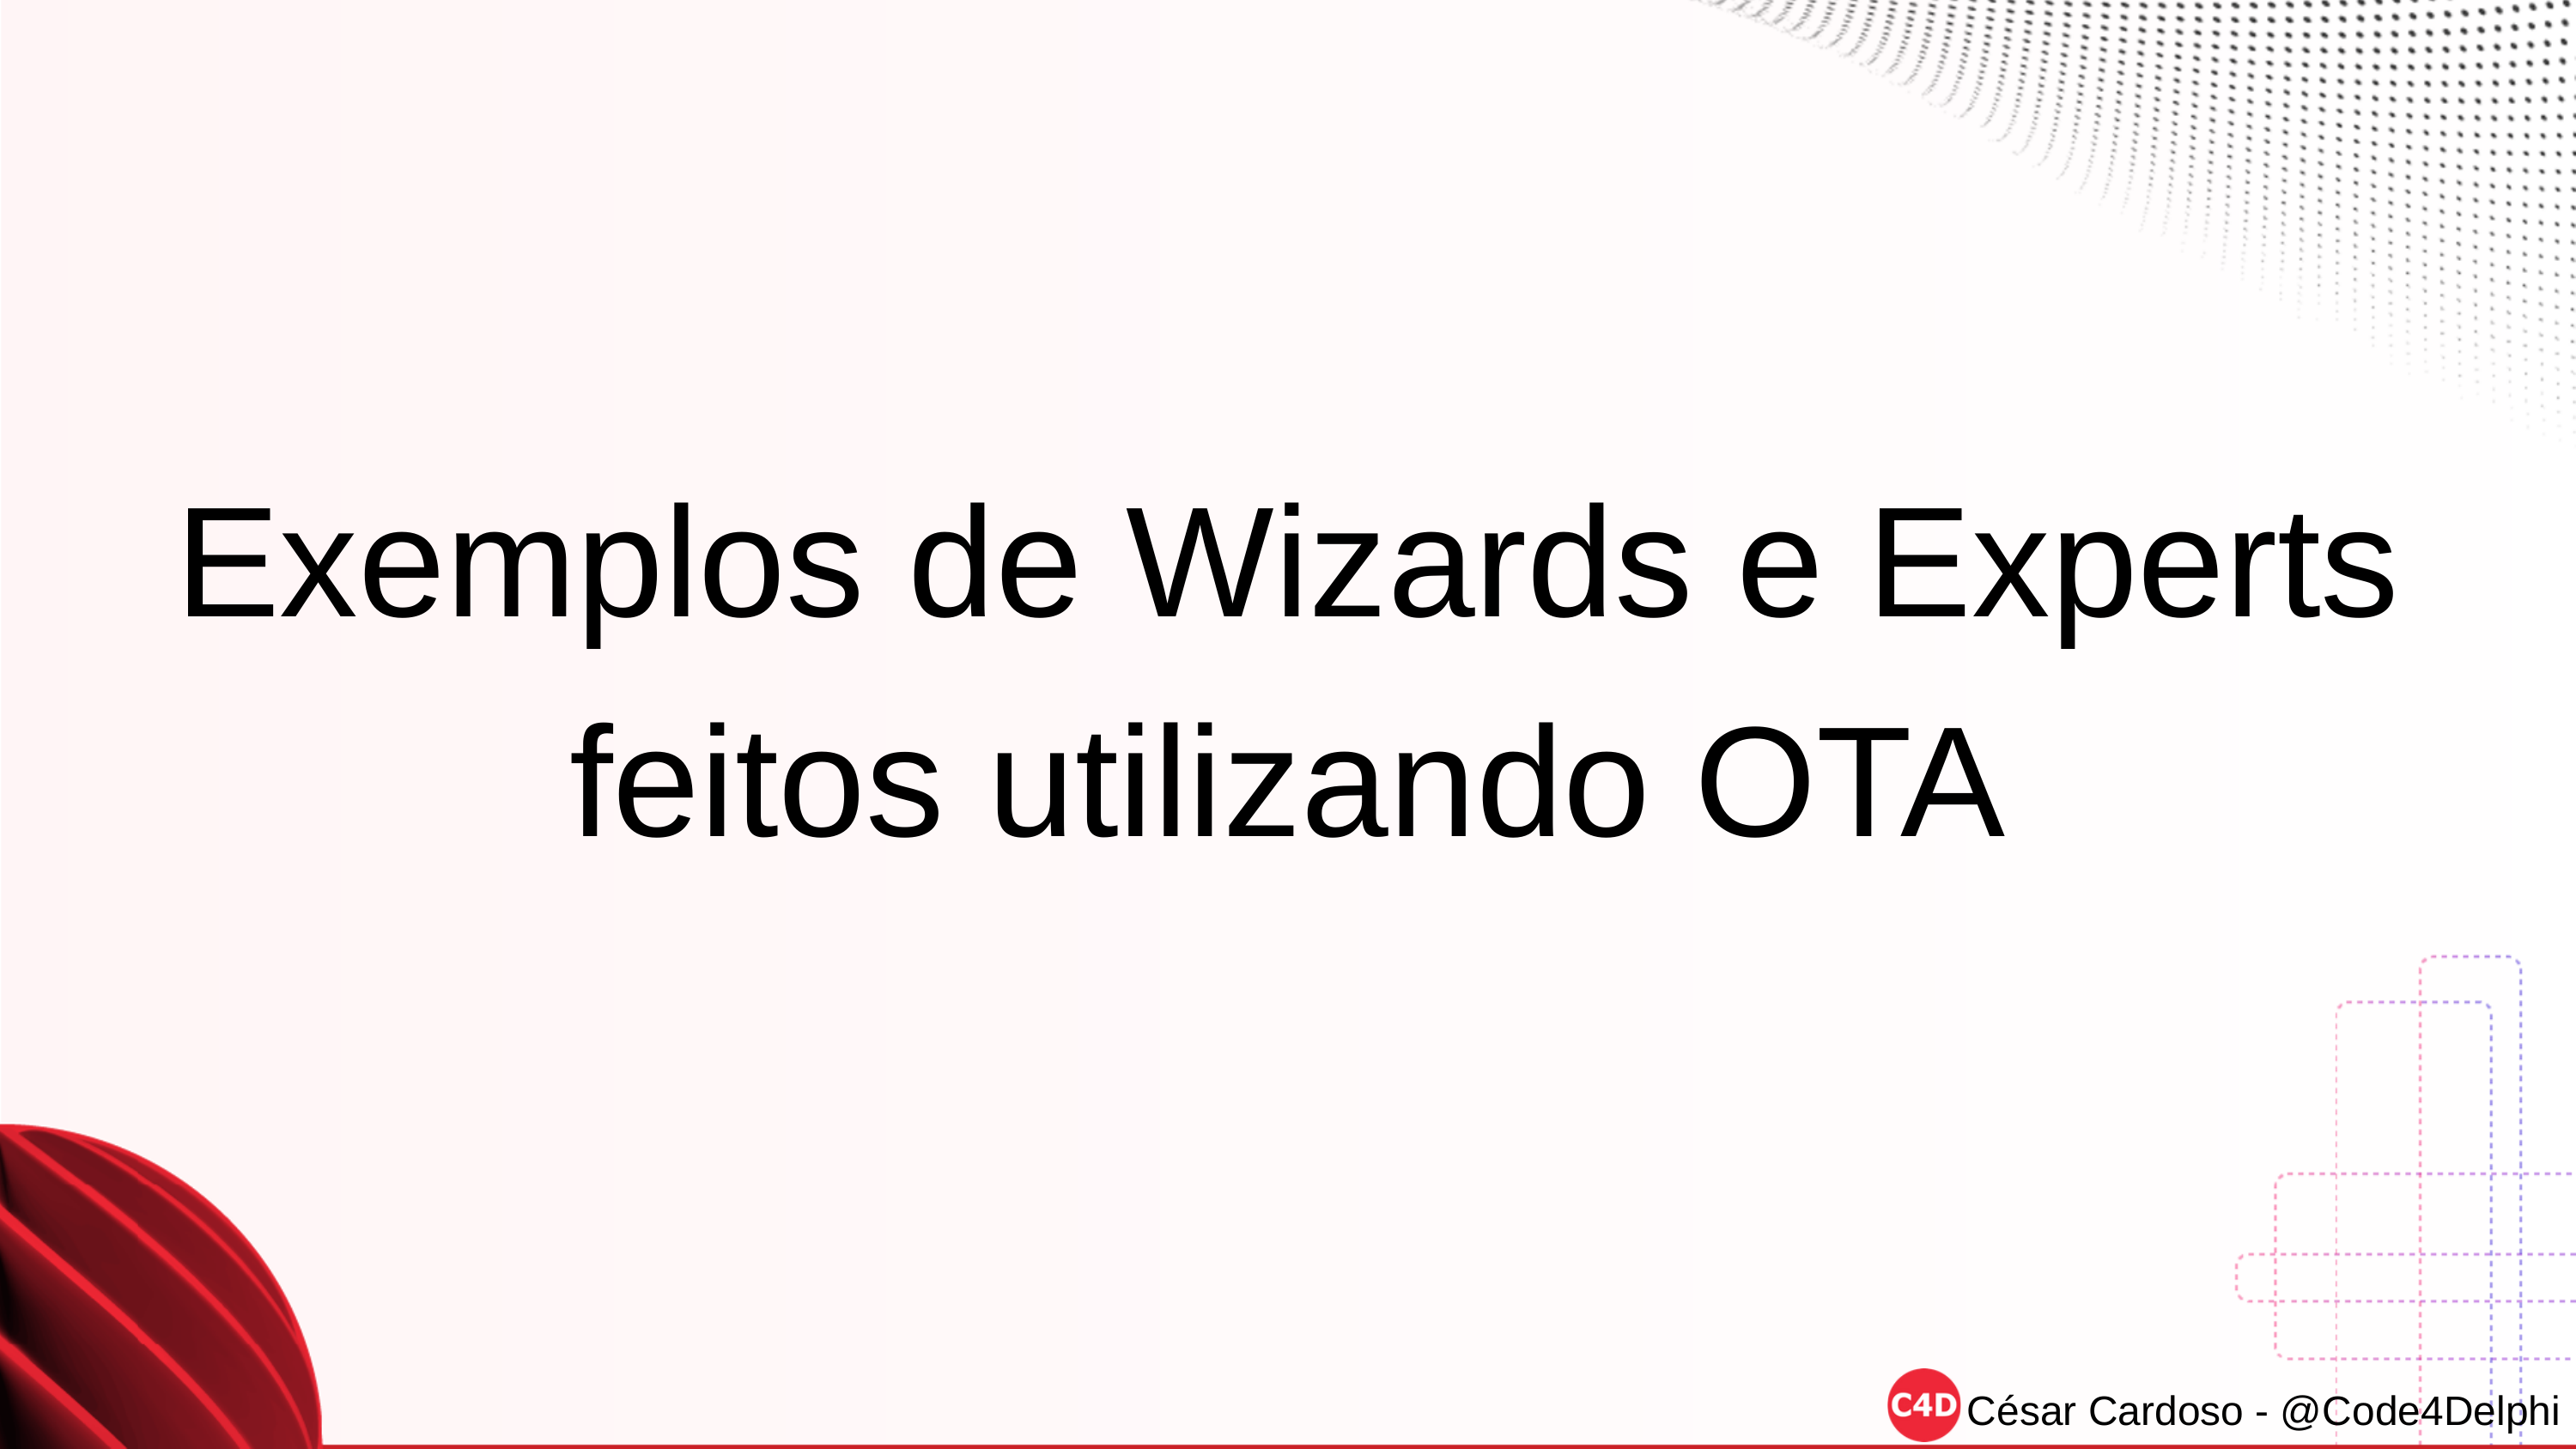

Exemplos de Wizards e Experts feitos utilizando OTA

César Cardoso - @Code4Delphi